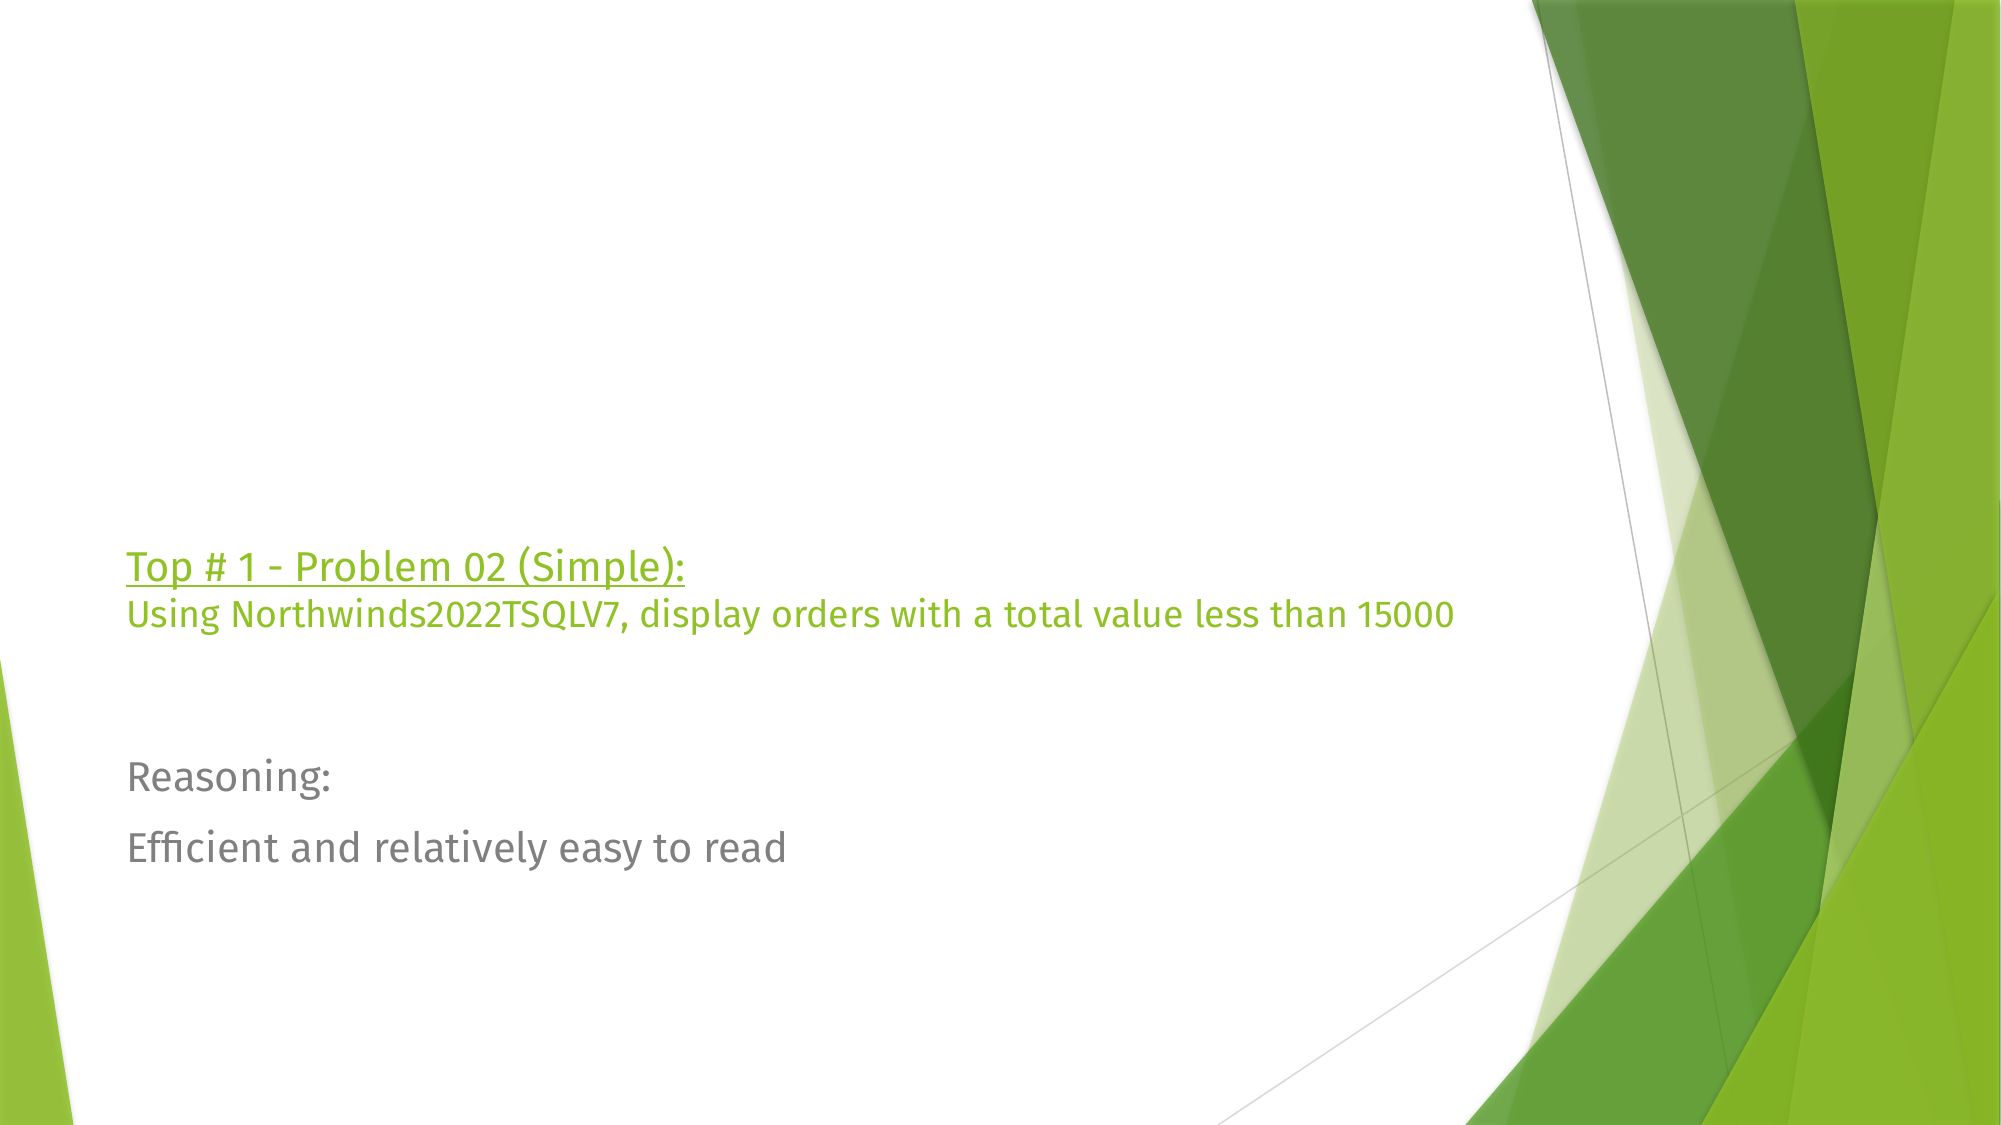

# Top # 1 - Problem 02 (Simple): Using Northwinds2022TSQLV7, display orders with a total value less than 15000
Reasoning:
Efficient and relatively easy to read